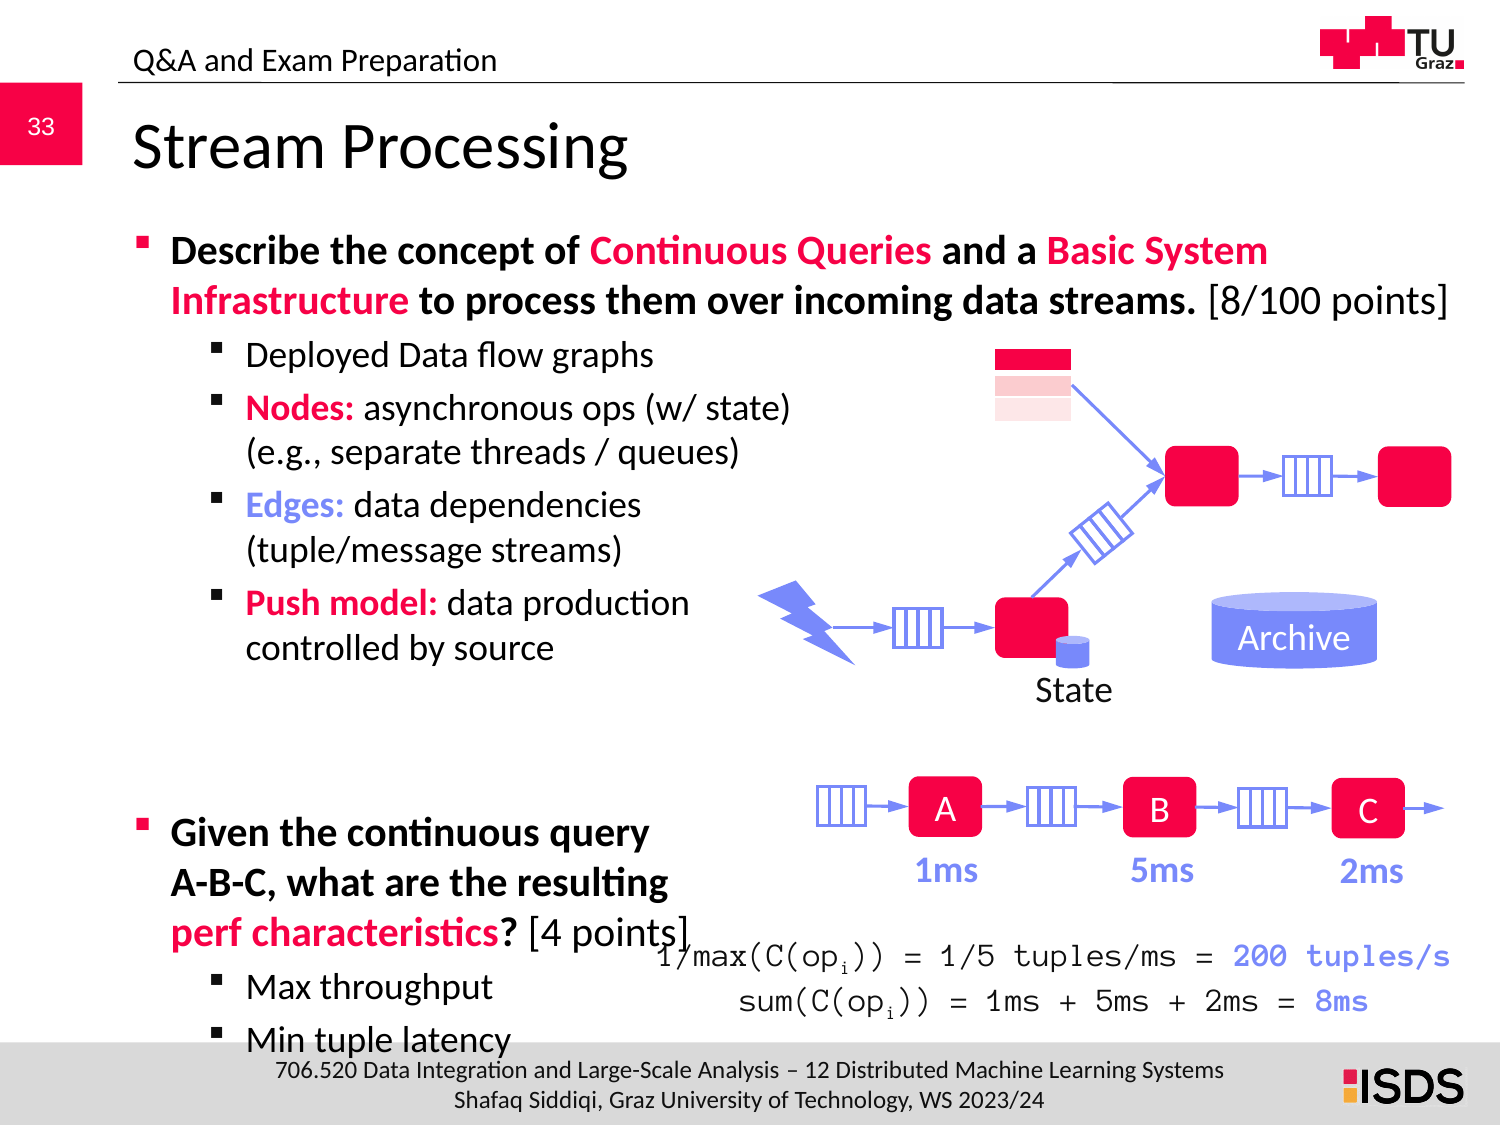

Q&A and Exam Preparation

# Stream Processing
Describe the concept of Continuous Queries and a Basic System Infrastructure to process them over incoming data streams. [8/100 points]
Deployed Data flow graphs
Nodes: asynchronous ops (w/ state)
(e.g., separate threads / queues)
Edges: data dependencies
(tuple/message streams)
Push model: data production
controlled by source

Given the continuous query
A-B-C, what are the resulting
perf characteristics? [4 points]
Max throughput
Min tuple latency

|  |
| --- |
|  |
|  |

Archive

State
A
B
C

1ms
5ms
2ms
1/max(C(opi)) = 1/5 tuples/ms = 200 tuples/s
sum(C(opi)) = 1ms + 5ms + 2ms = 8ms